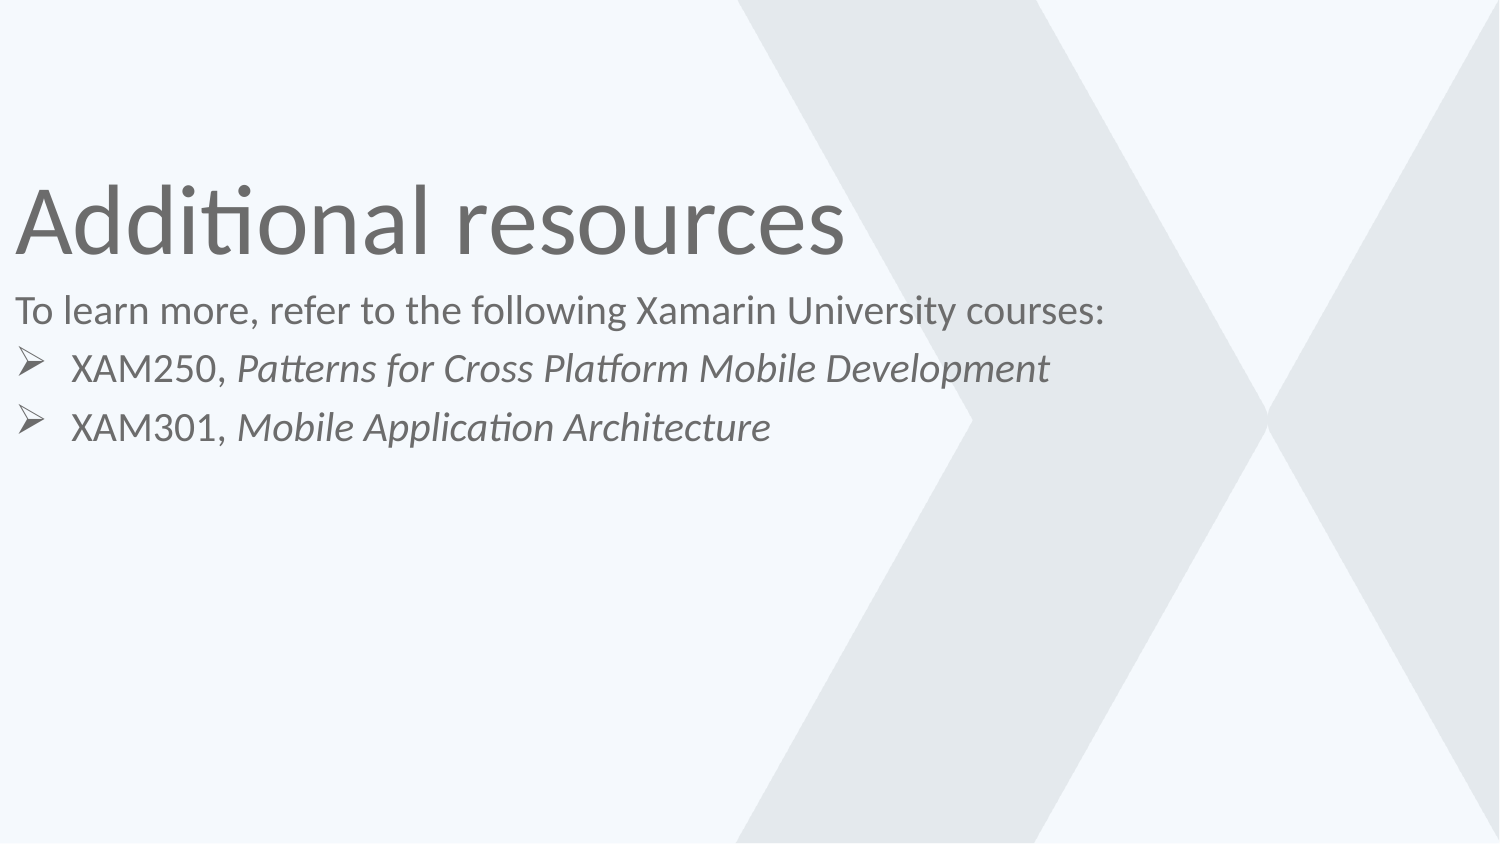

Additional resources
To learn more, refer to the following Xamarin University courses:
XAM250, Patterns for Cross Platform Mobile Development
XAM301, Mobile Application Architecture